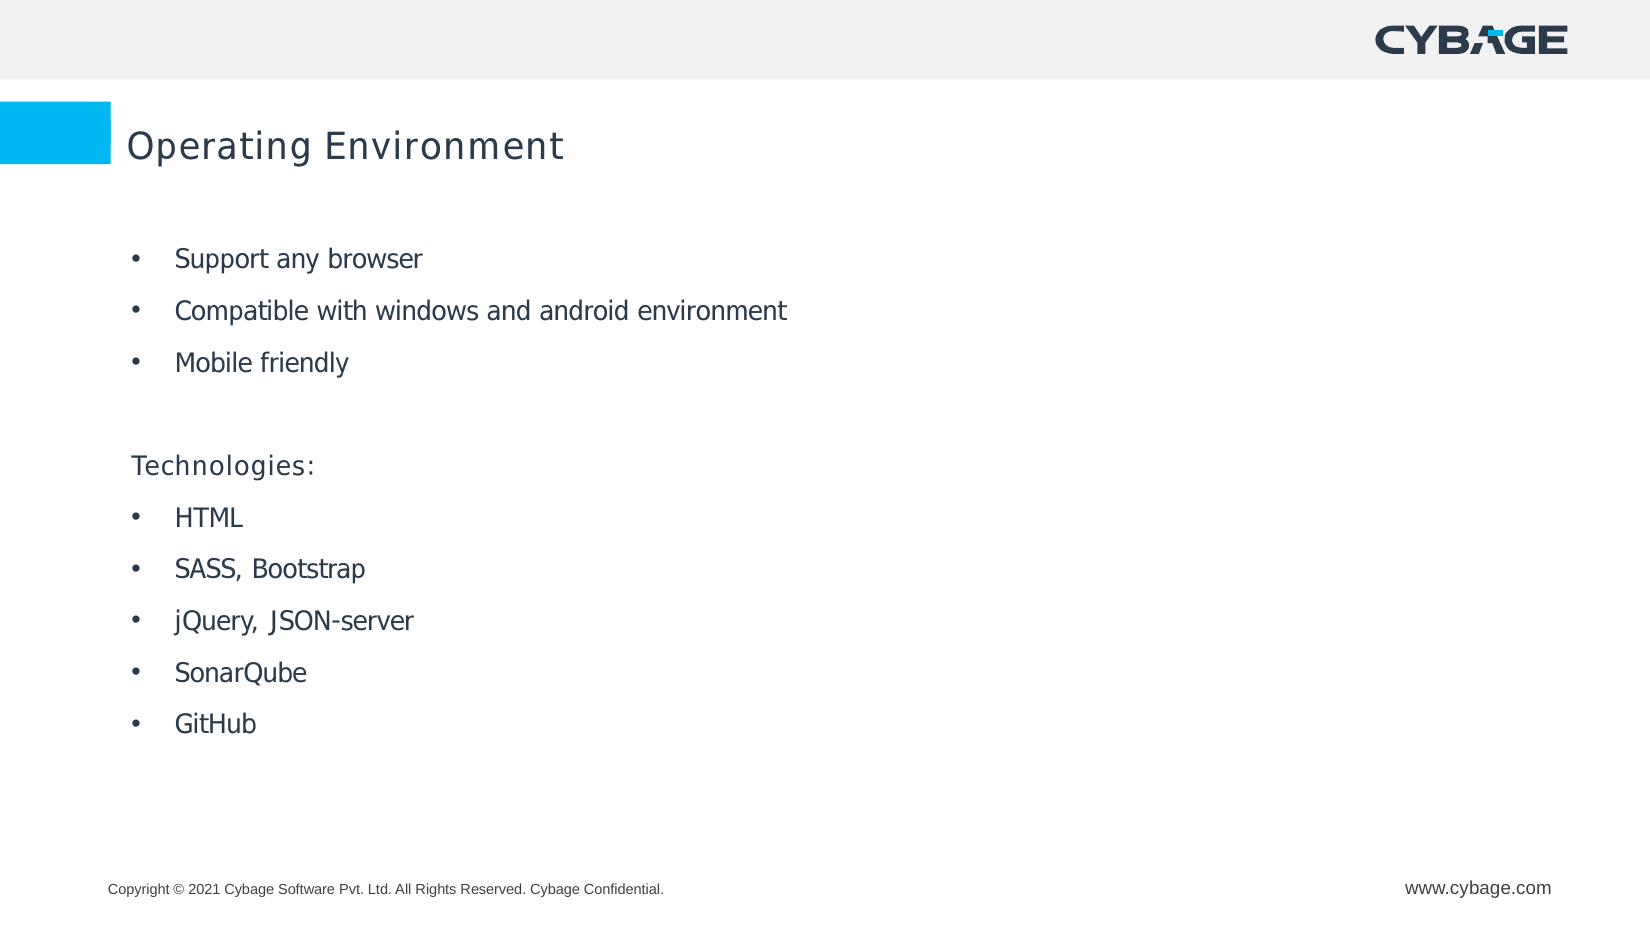

Operating Environment

Support any browser
Compatible with windows and android environment
Mobile friendly

Technologies:
HTML
SASS, Bootstrap
jQuery, JSON-server
SonarQube
GitHub